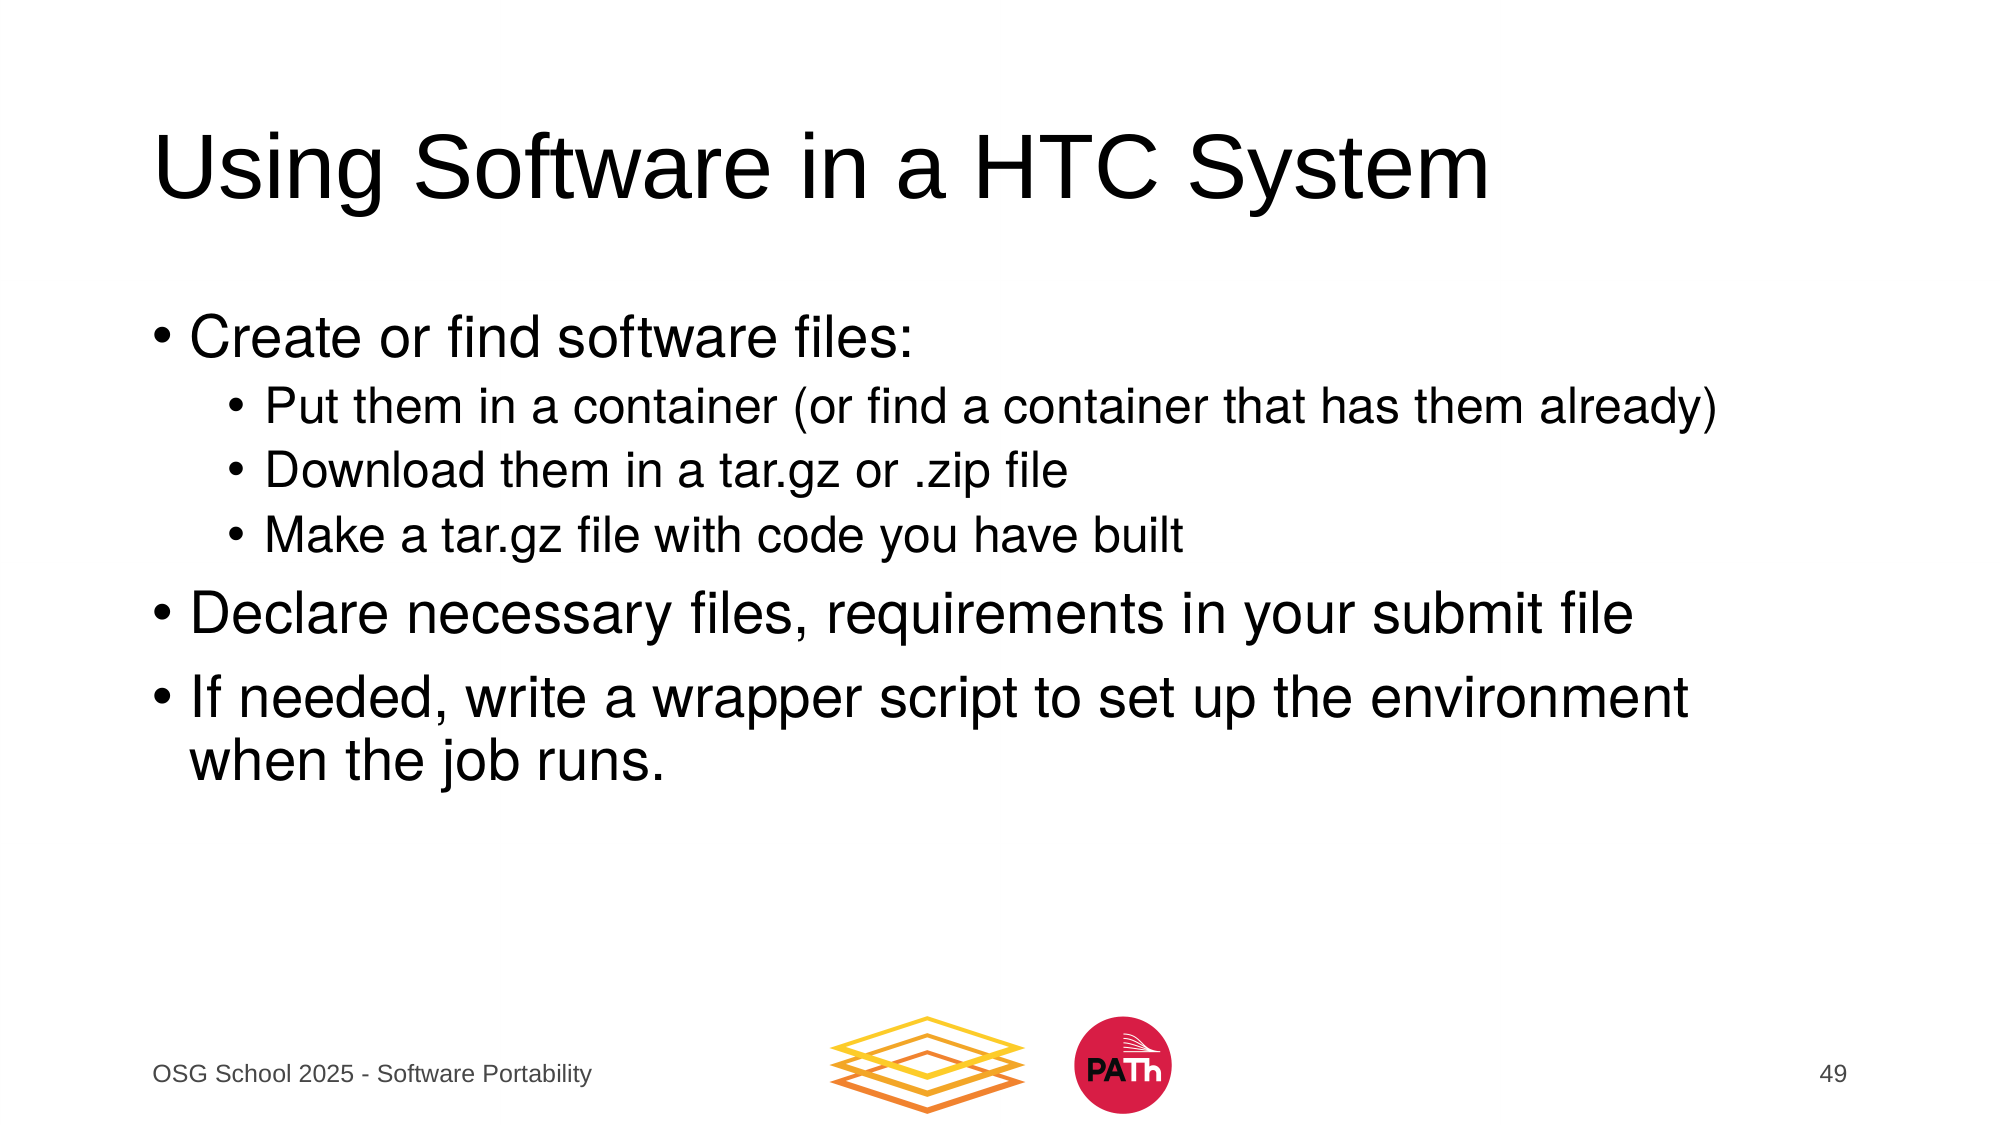

# Using Software in a HTC System
Create or find software files:
Put them in a container (or find a container that has them already)
Download them in a tar.gz or .zip file
Make a tar.gz file with code you have built
Declare necessary files, requirements in your submit file
If needed, write a wrapper script to set up the environment when the job runs.
OSG School 2025 - Software Portability
49